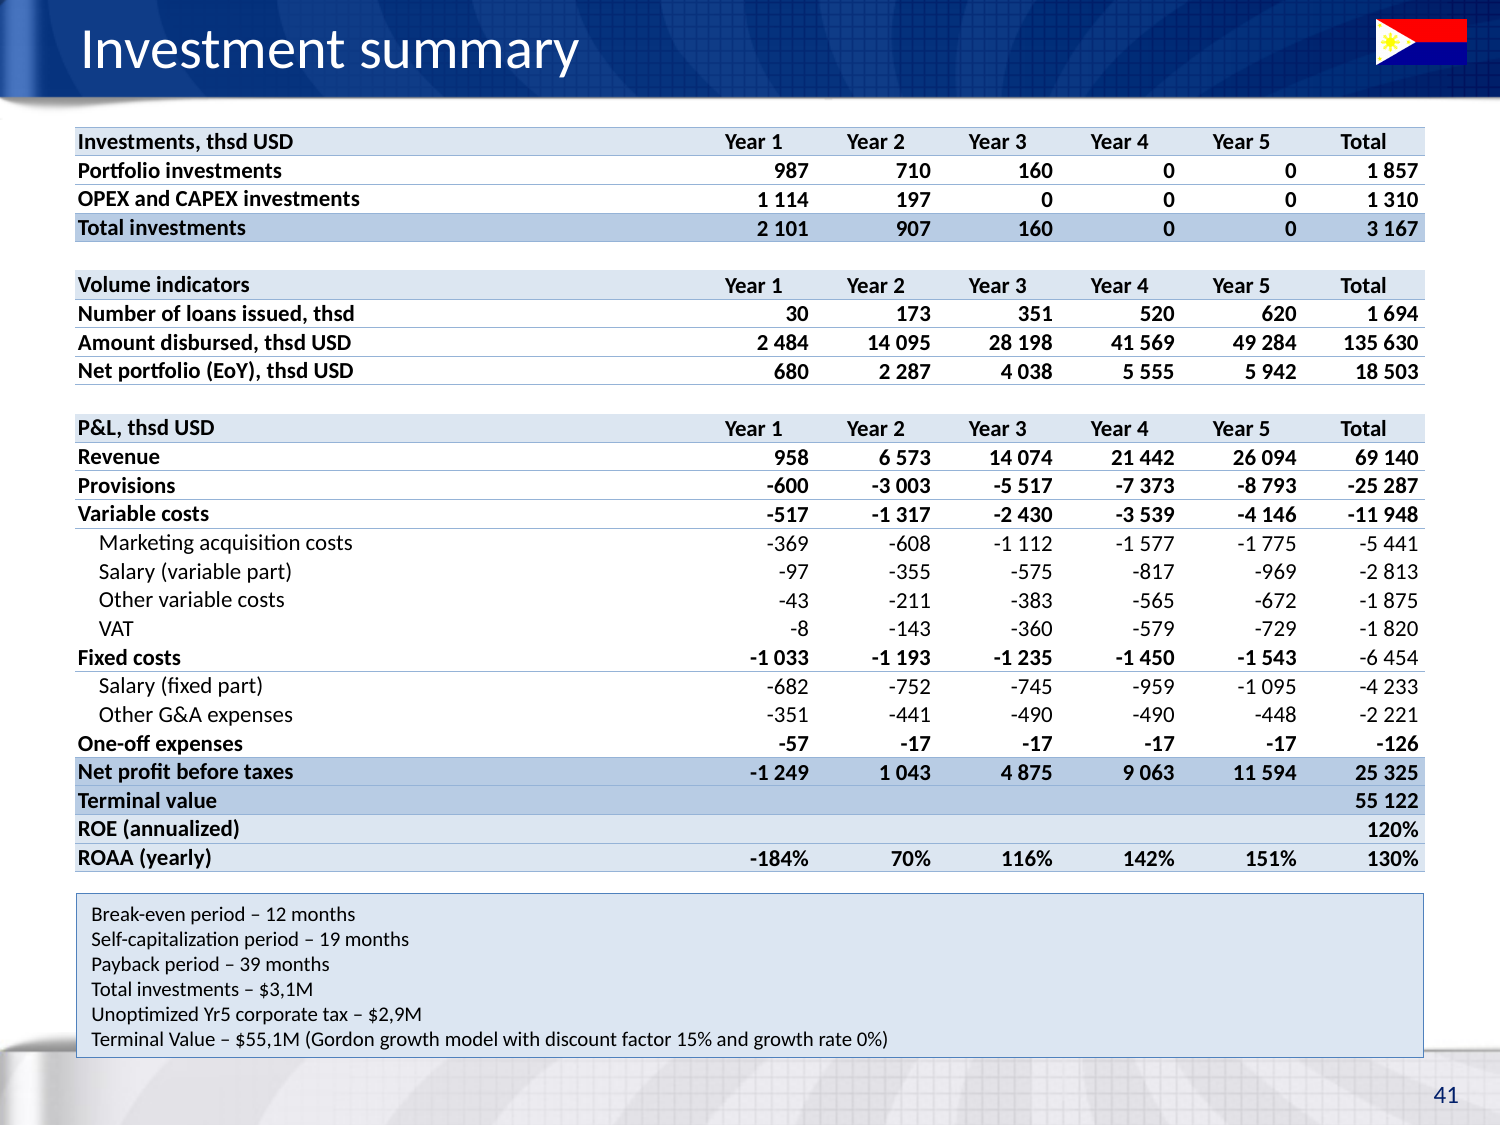

# Investment summary
| Investments, thsd USD | Year 1 | Year 2 | Year 3 | Year 4 | Year 5 | Total |
| --- | --- | --- | --- | --- | --- | --- |
| Portfolio investments | 987 | 710 | 160 | 0 | 0 | 1 857 |
| OPEX and CAPEX investments | 1 114 | 197 | 0 | 0 | 0 | 1 310 |
| Total investments | 2 101 | 907 | 160 | 0 | 0 | 3 167 |
|  |  |  |  |  |  |  |
| Volume indicators | Year 1 | Year 2 | Year 3 | Year 4 | Year 5 | Total |
| Number of loans issued, thsd | 30 | 173 | 351 | 520 | 620 | 1 694 |
| Amount disbursed, thsd USD | 2 484 | 14 095 | 28 198 | 41 569 | 49 284 | 135 630 |
| Net portfolio (EoY), thsd USD | 680 | 2 287 | 4 038 | 5 555 | 5 942 | 18 503 |
|  |  |  |  |  |  |  |
| P&L, thsd USD | Year 1 | Year 2 | Year 3 | Year 4 | Year 5 | Total |
| Revenue | 958 | 6 573 | 14 074 | 21 442 | 26 094 | 69 140 |
| Provisions | -600 | -3 003 | -5 517 | -7 373 | -8 793 | -25 287 |
| Variable costs | -517 | -1 317 | -2 430 | -3 539 | -4 146 | -11 948 |
| Marketing acquisition costs | -369 | -608 | -1 112 | -1 577 | -1 775 | -5 441 |
| Salary (variable part) | -97 | -355 | -575 | -817 | -969 | -2 813 |
| Other variable costs | -43 | -211 | -383 | -565 | -672 | -1 875 |
| VAT | -8 | -143 | -360 | -579 | -729 | -1 820 |
| Fixed costs | -1 033 | -1 193 | -1 235 | -1 450 | -1 543 | -6 454 |
| Salary (fixed part) | -682 | -752 | -745 | -959 | -1 095 | -4 233 |
| Other G&A expenses | -351 | -441 | -490 | -490 | -448 | -2 221 |
| One-off expenses | -57 | -17 | -17 | -17 | -17 | -126 |
| Net profit before taxes | -1 249 | 1 043 | 4 875 | 9 063 | 11 594 | 25 325 |
| Terminal value |  |  |  |  |  | 55 122 |
| ROE (annualized) |  |  |  |  |  | 120% |
| ROAA (yearly) | -184% | 70% | 116% | 142% | 151% | 130% |
Break-even period – 12 months
Self-capitalization period – 19 months
Payback period – 39 months
Total investments – $3,1M
Unoptimized Yr5 corporate tax – $2,9M
Terminal Value – $55,1M (Gordon growth model with discount factor 15% and growth rate 0%)
41